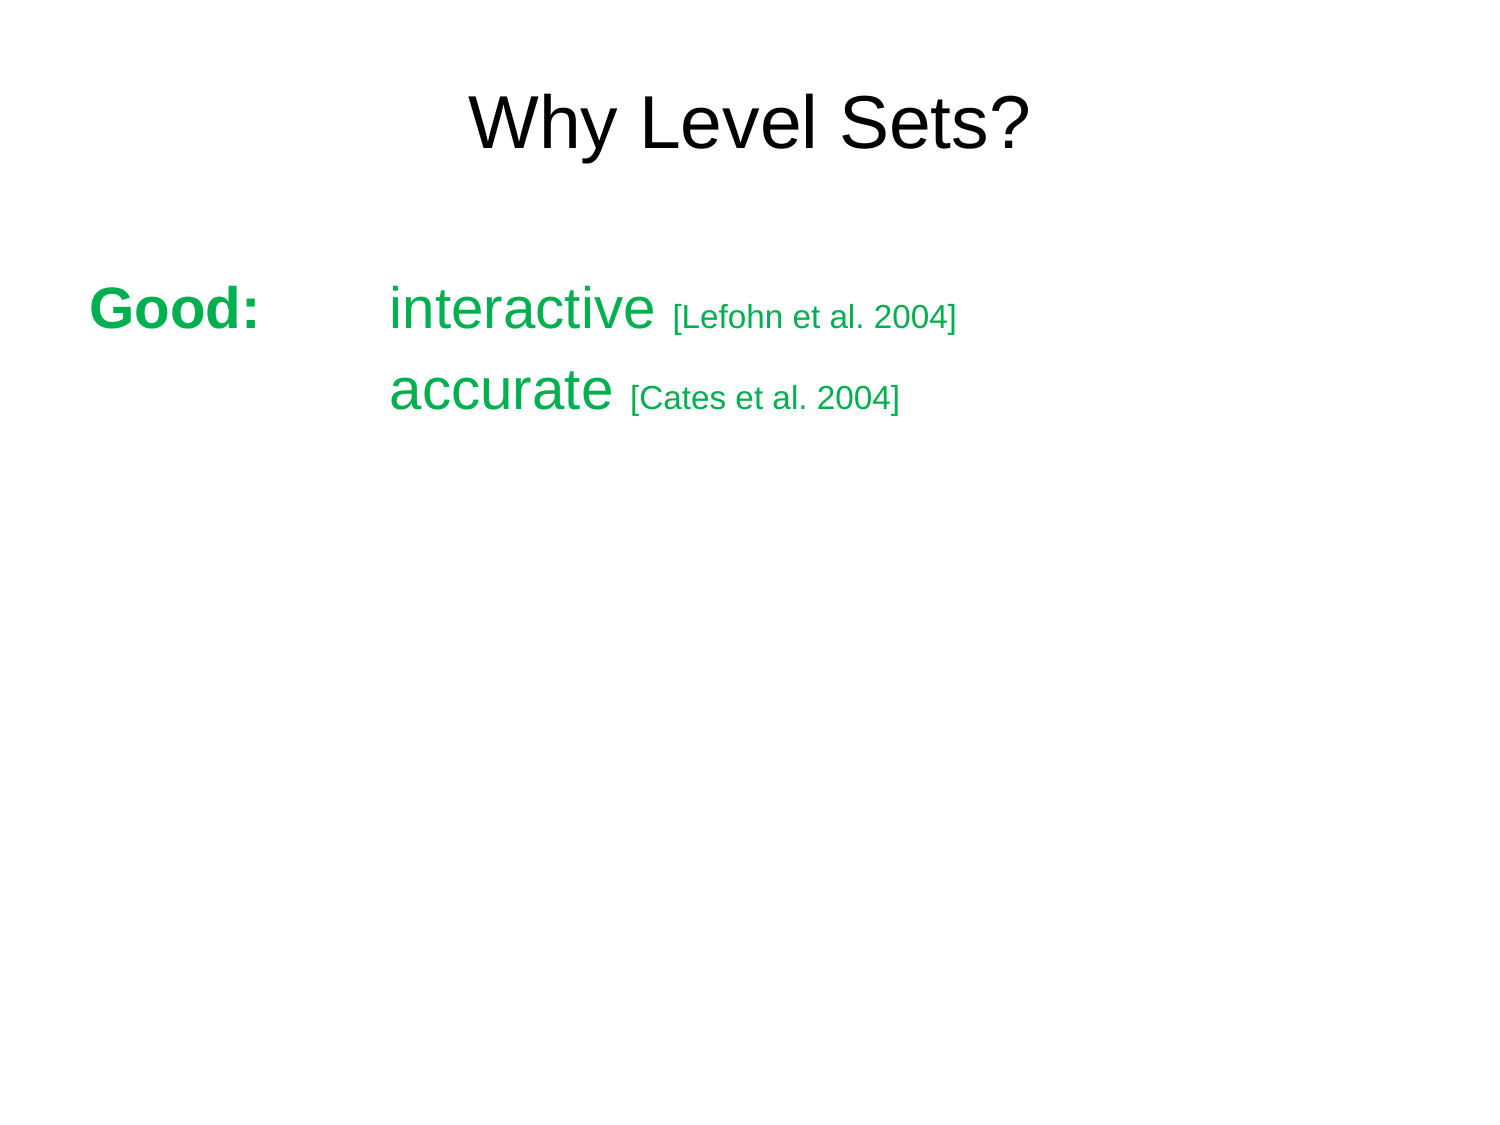

# Why Level Sets?
Good:	interactive [Lefohn et al. 2004]
		accurate [Cates et al. 2004]